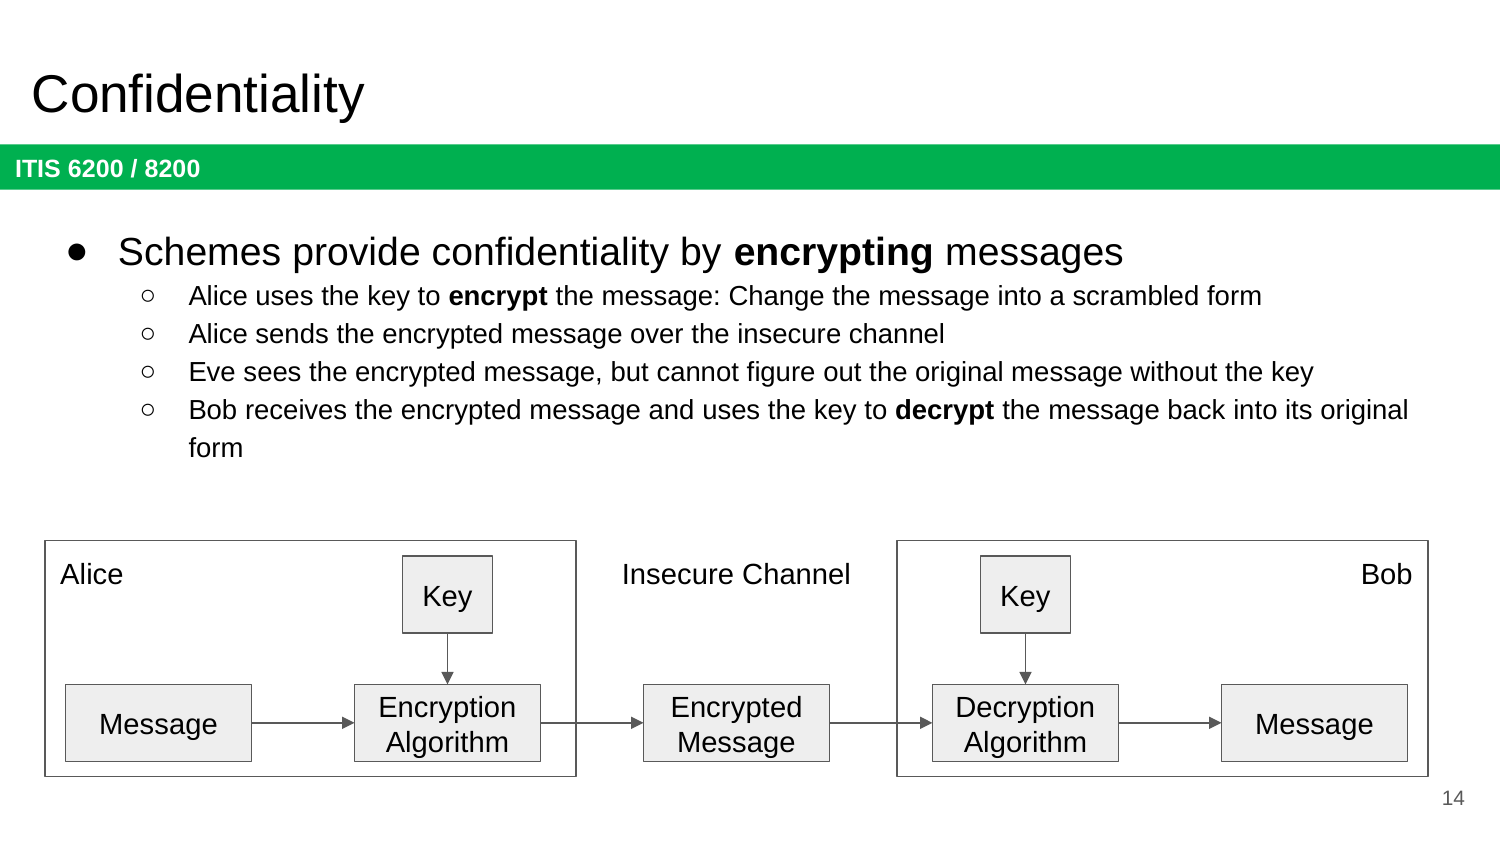

# Confidentiality
Schemes provide confidentiality by encrypting messages
Alice uses the key to encrypt the message: Change the message into a scrambled form
Alice sends the encrypted message over the insecure channel
Eve sees the encrypted message, but cannot figure out the original message without the key
Bob receives the encrypted message and uses the key to decrypt the message back into its original form

Alice
Insecure Channel

Bob
Key
Key
Message
Encryption Algorithm
Encrypted Message
Message
Decryption Algorithm
14